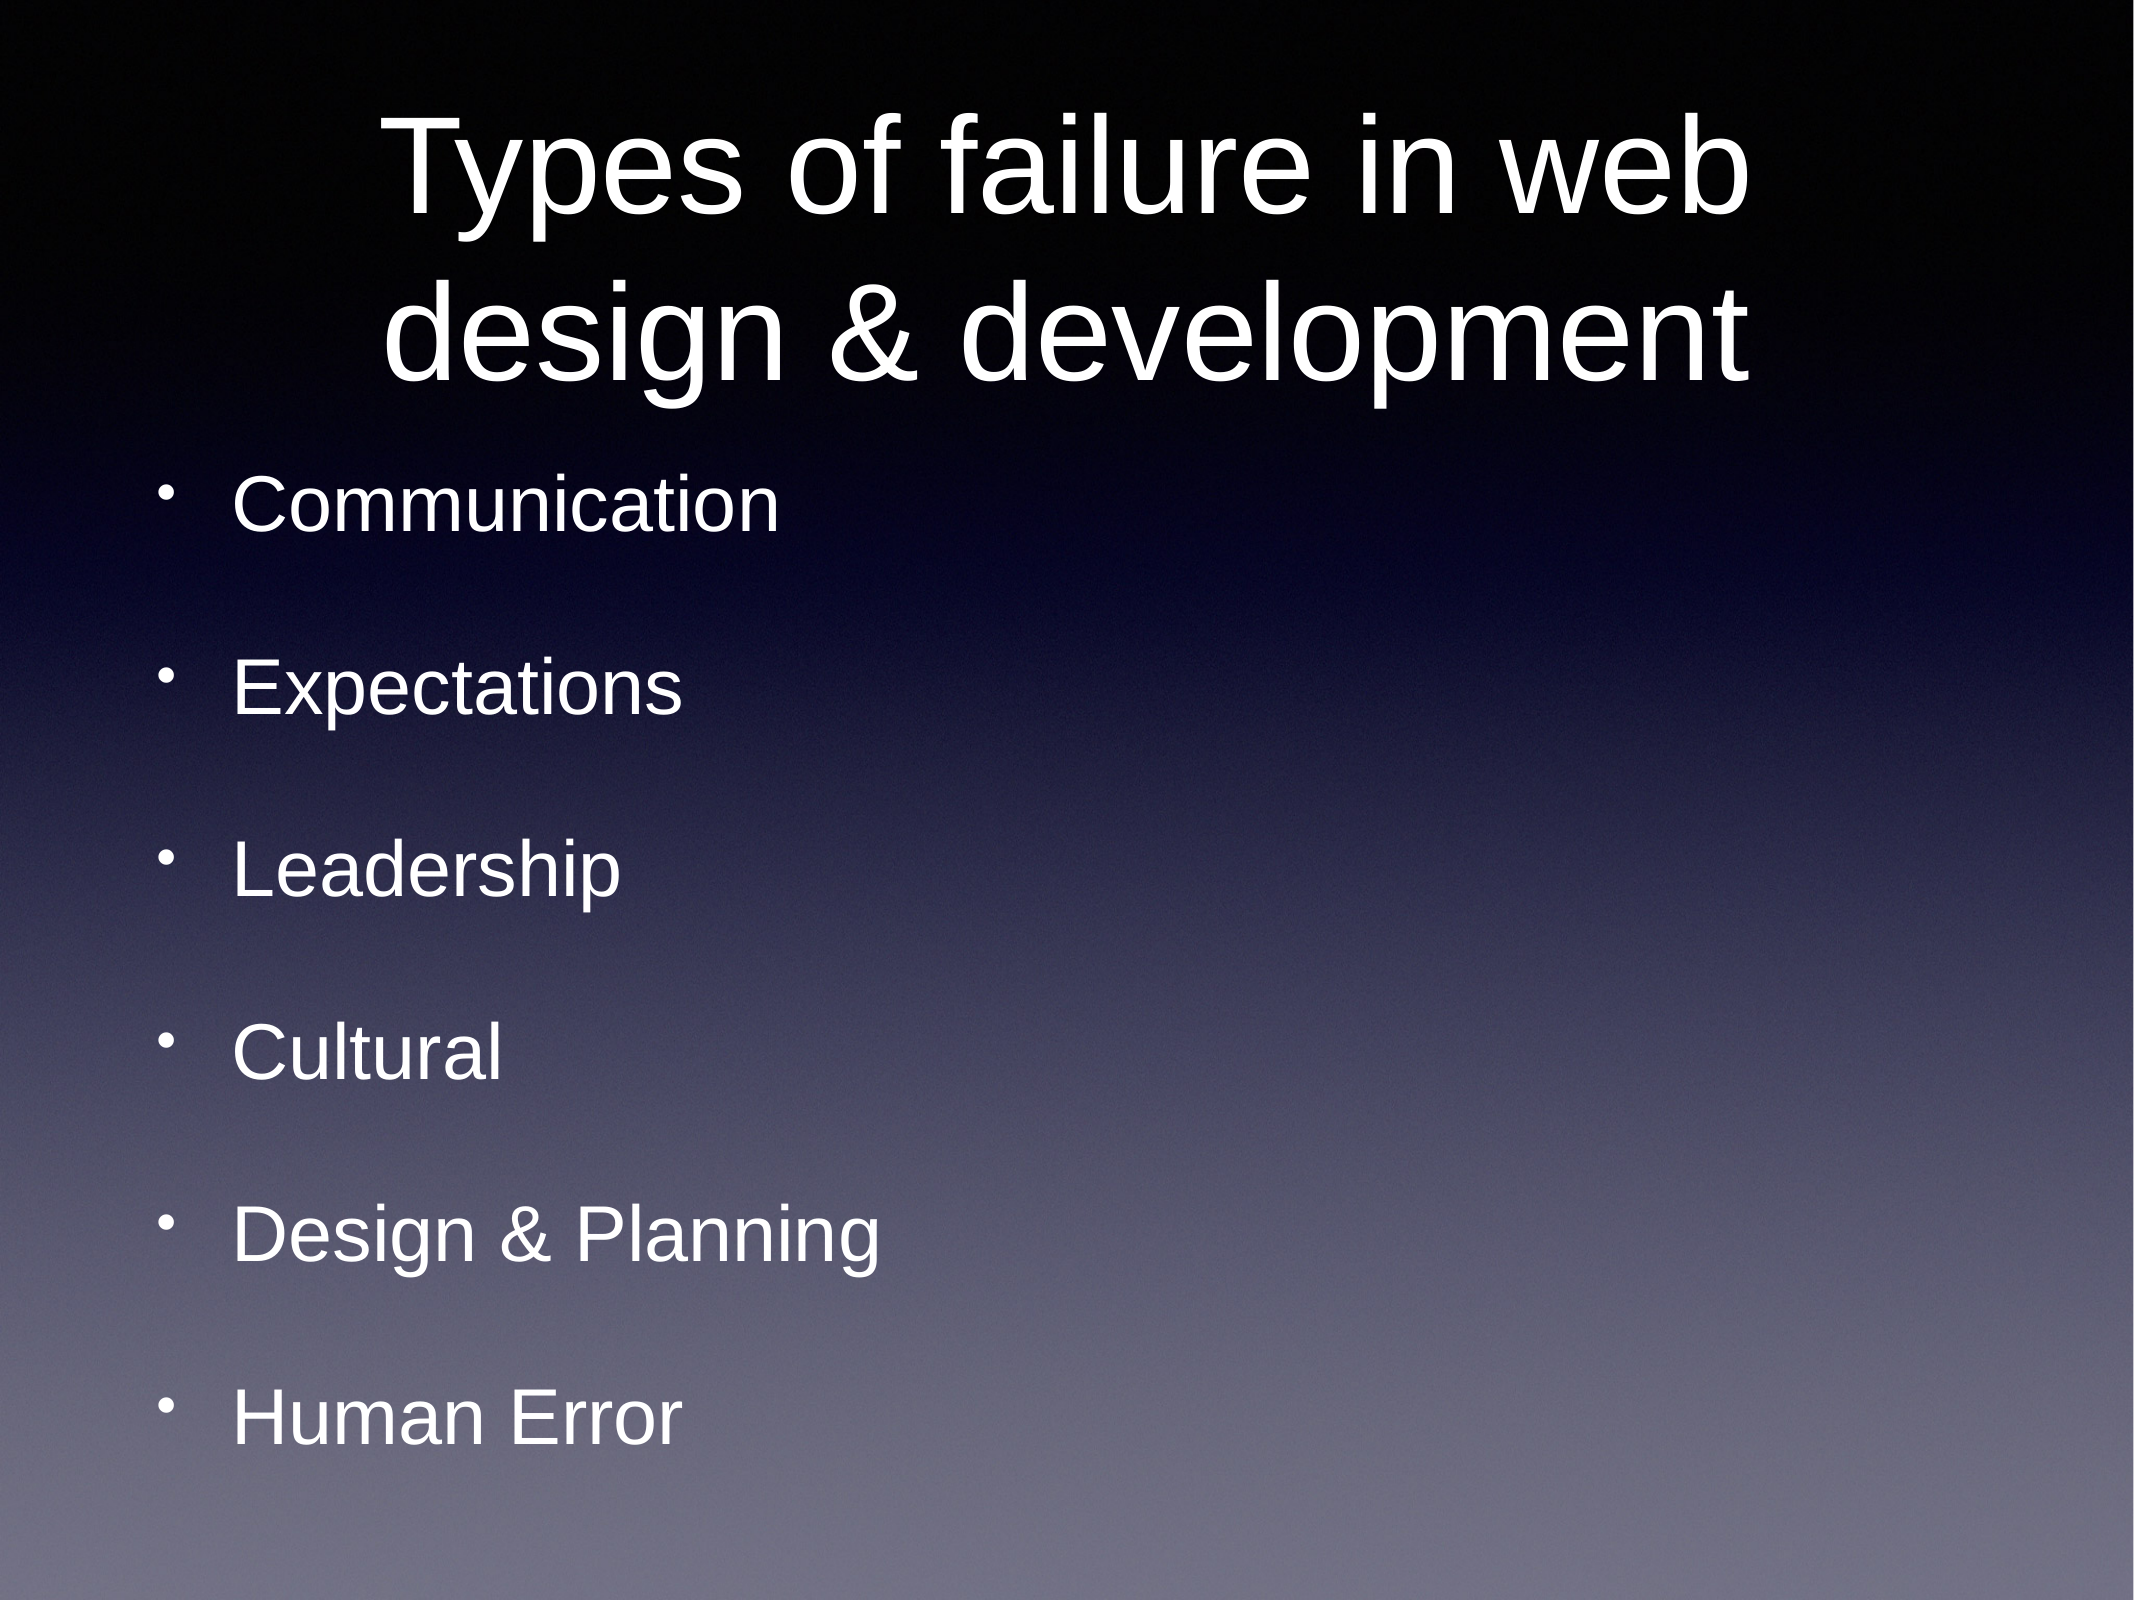

# Types of failure in web design & development
Communication
Expectations
Leadership
Cultural
Design & Planning
Human Error